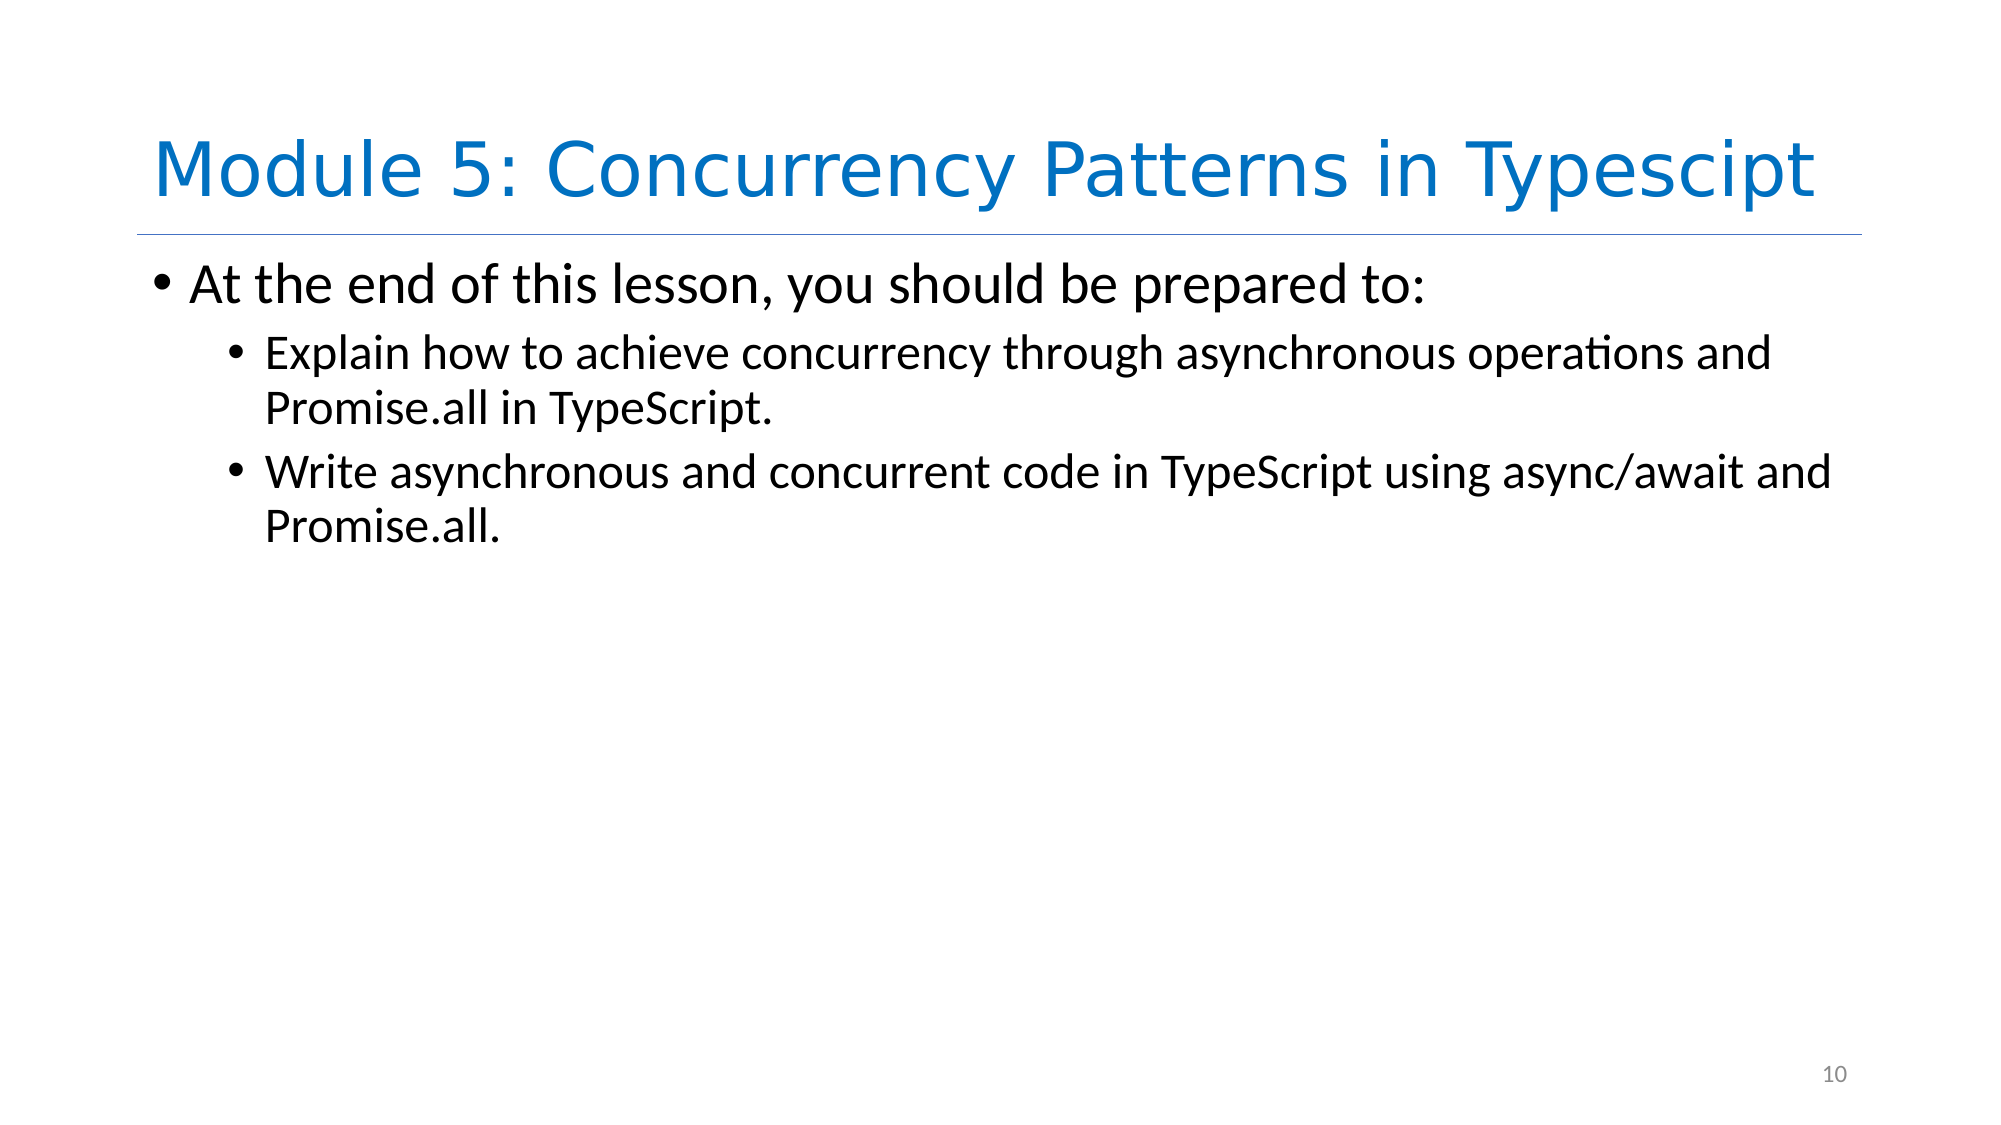

# Module 5: Concurrency Patterns in Typescipt
At the end of this lesson, you should be prepared to:
Explain how to achieve concurrency through asynchronous operations and Promise.all in TypeScript.
Write asynchronous and concurrent code in TypeScript using async/await and Promise.all.
10